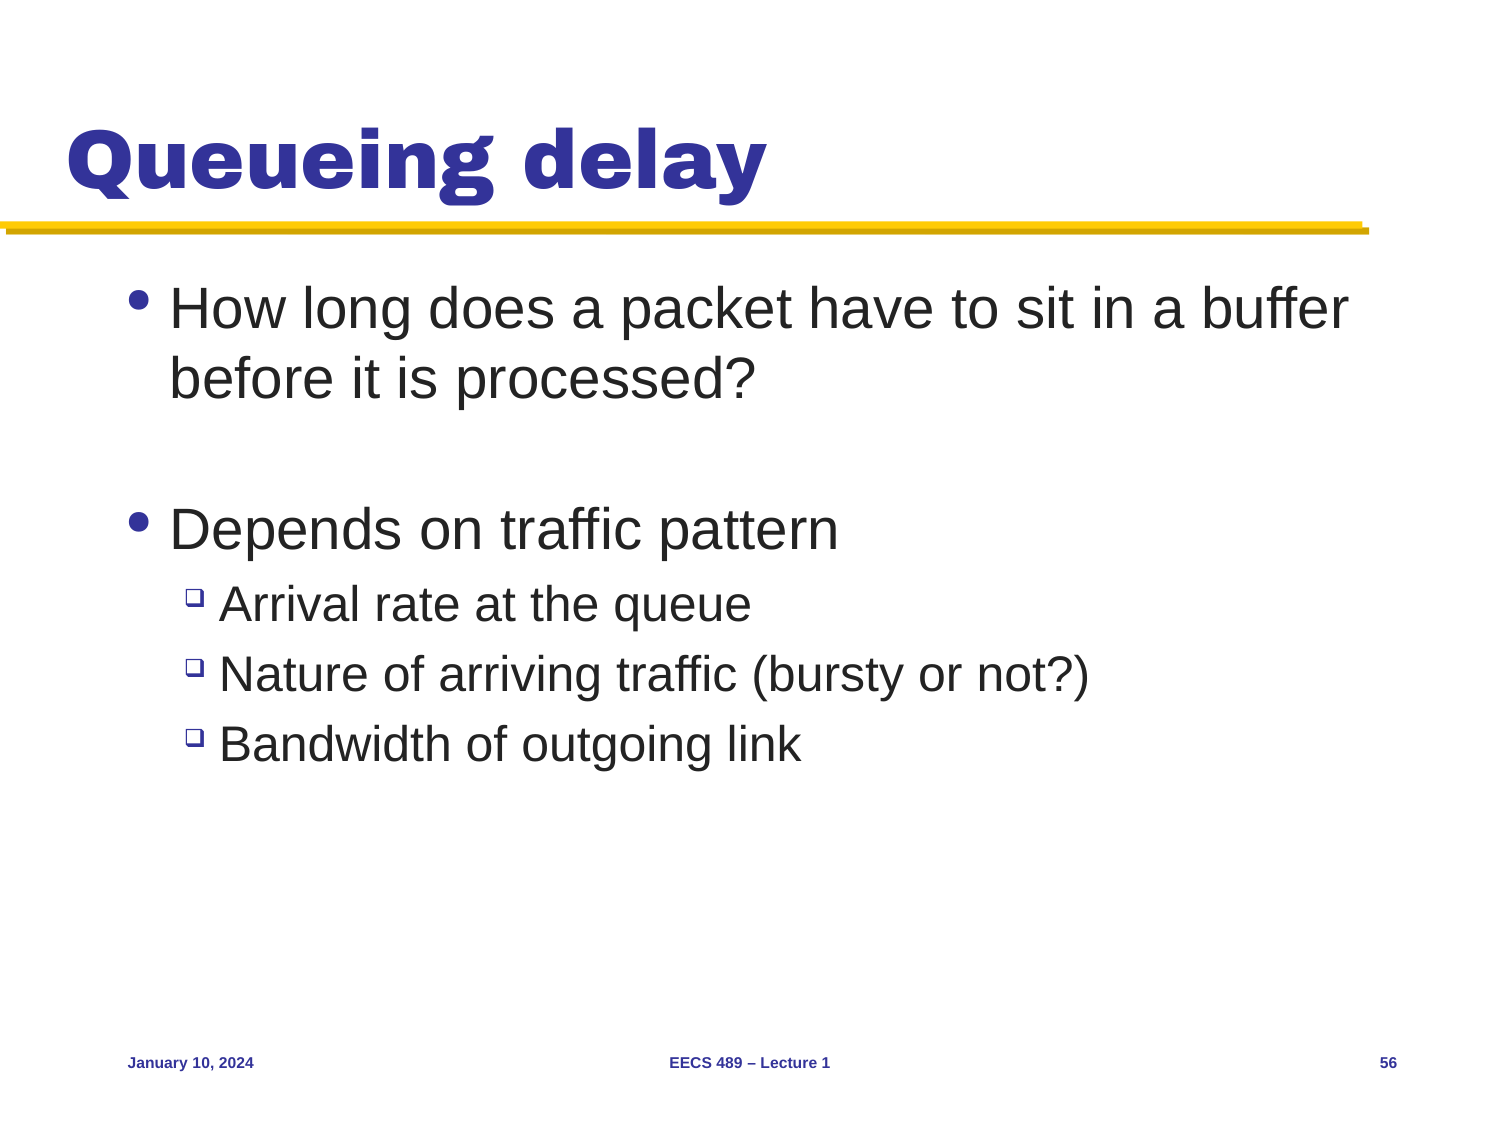

# Queueing delay
How long does a packet have to sit in a buffer before it is processed?
Depends on traffic pattern
Arrival rate at the queue
Nature of arriving traffic (bursty or not?)
Bandwidth of outgoing link

January 10, 2024
EECS 489 – Lecture 1
56